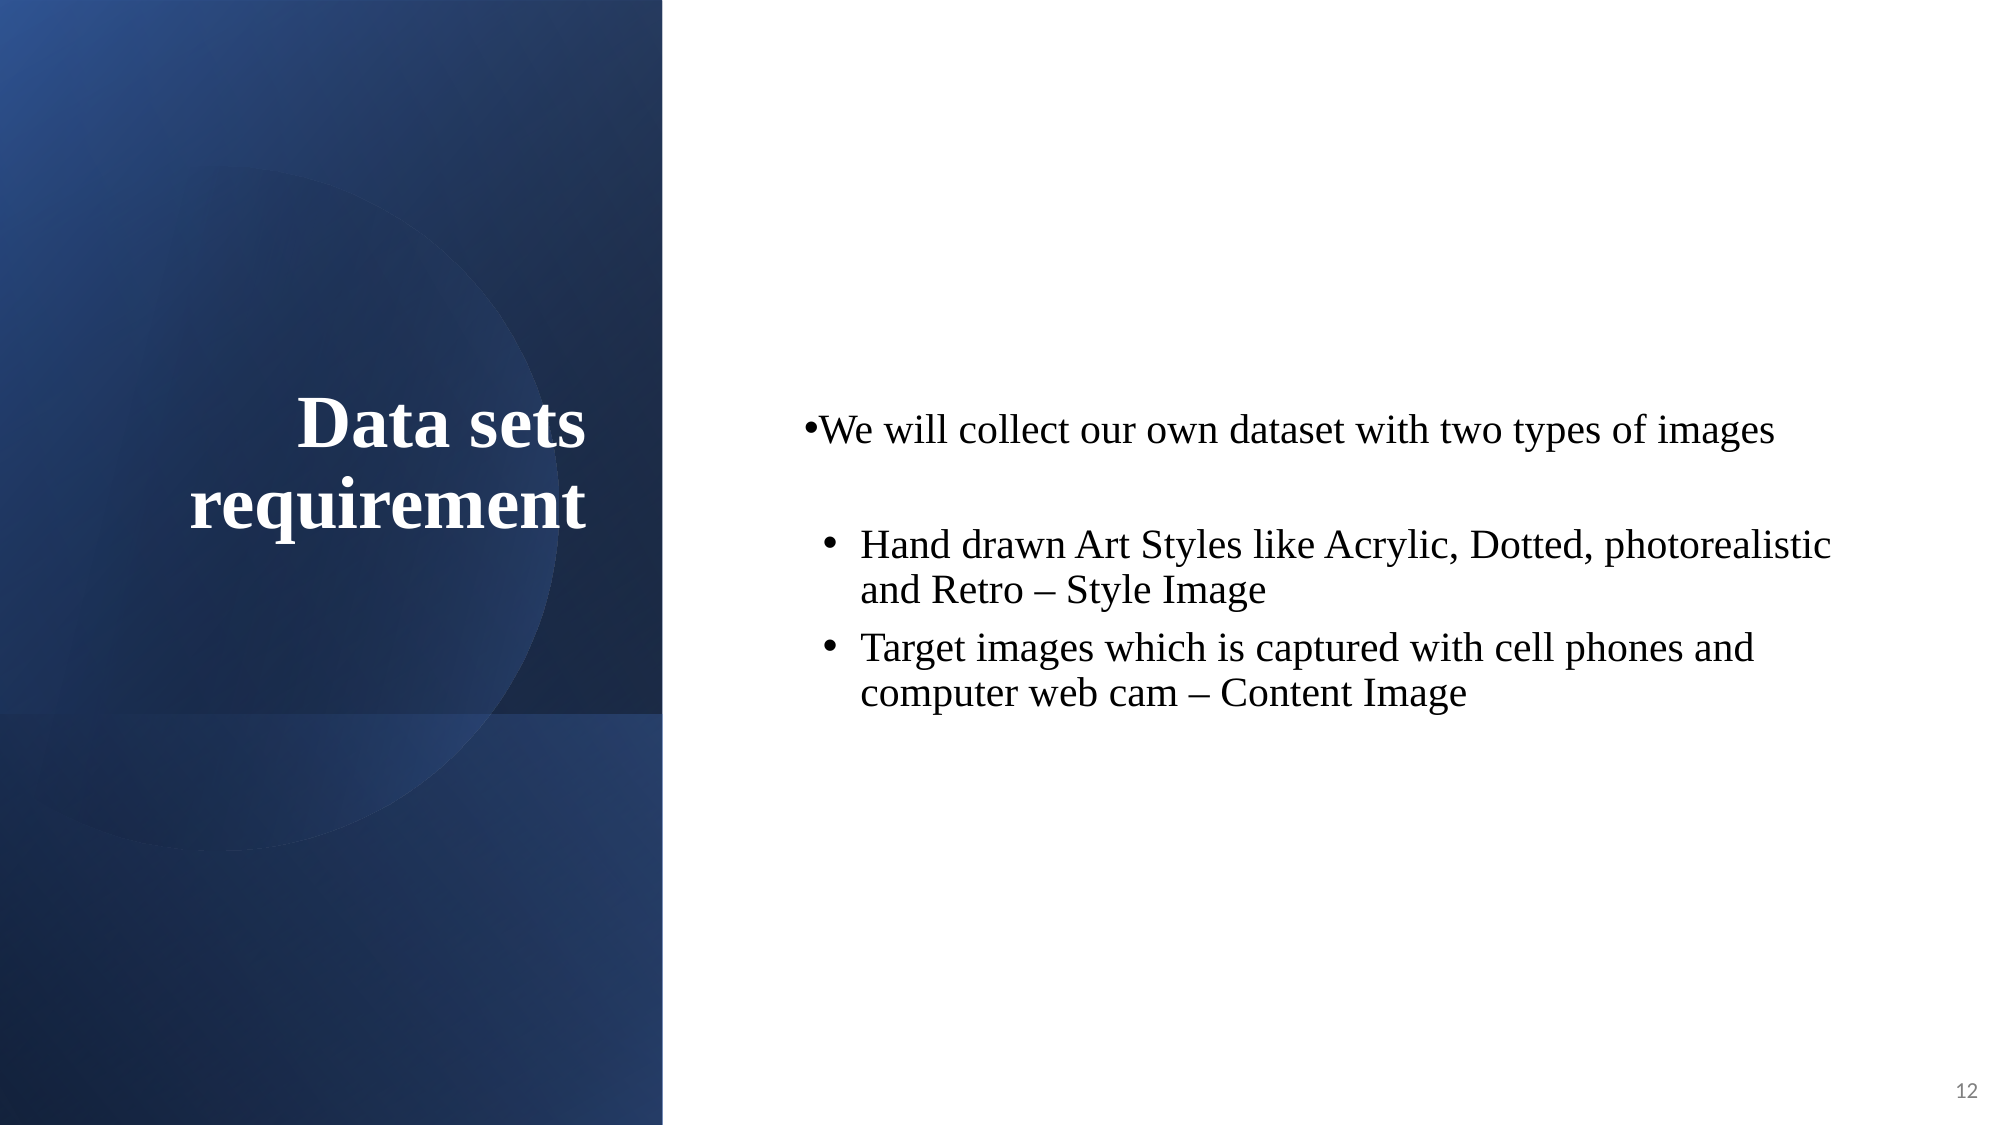

# Data sets requirement
We will collect our own dataset with two types of images

Hand drawn Art Styles like Acrylic, Dotted, photorealistic and Retro – Style Image
Target images which is captured with cell phones and computer web cam – Content Image

12